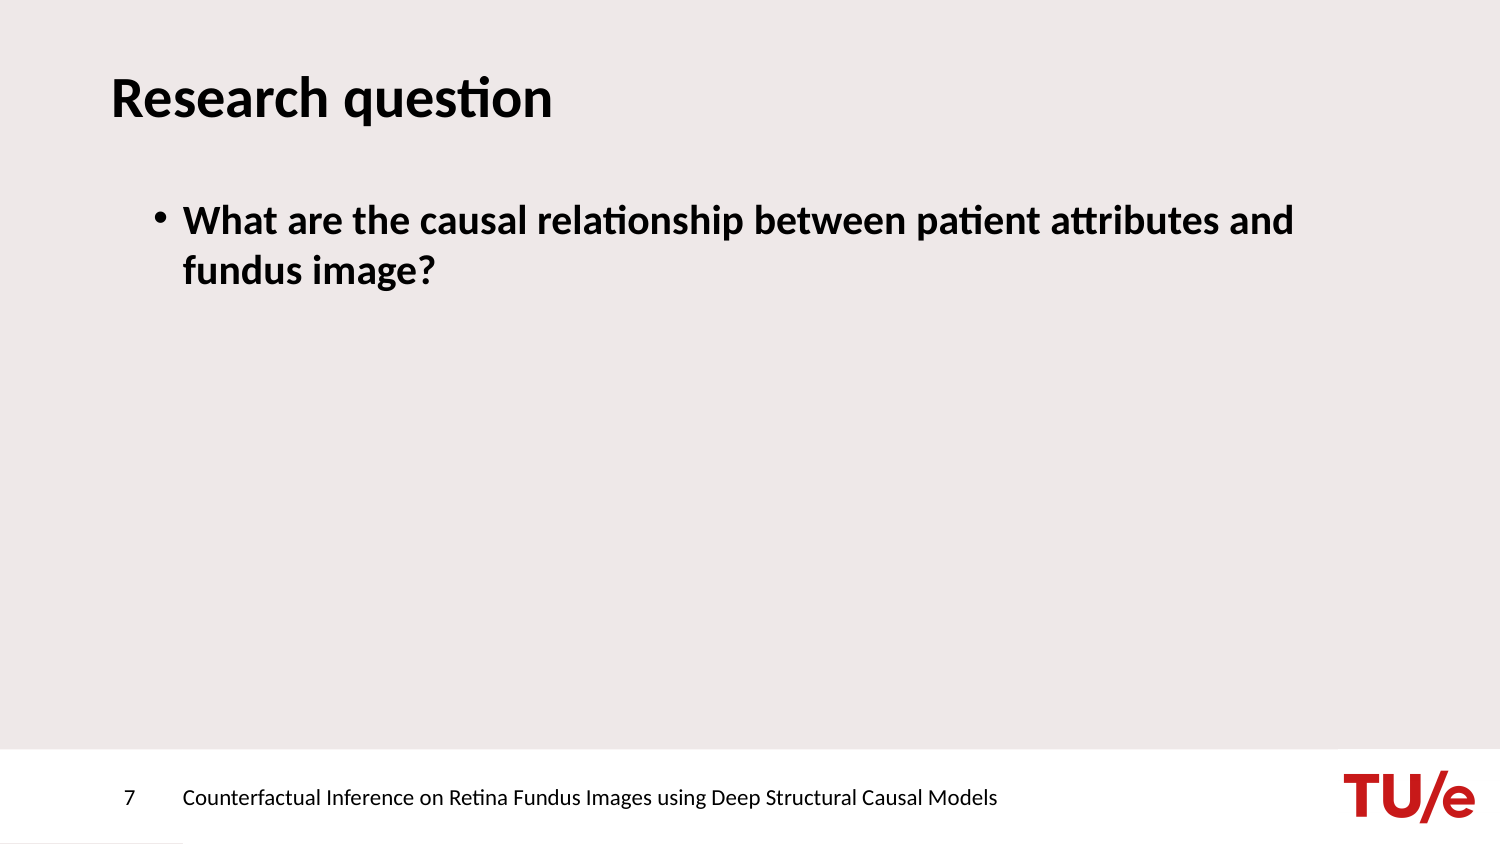

# Research question
What are the causal relationship between patient attributes and fundus image?
7
Counterfactual Inference on Retina Fundus Images using Deep Structural Causal Models